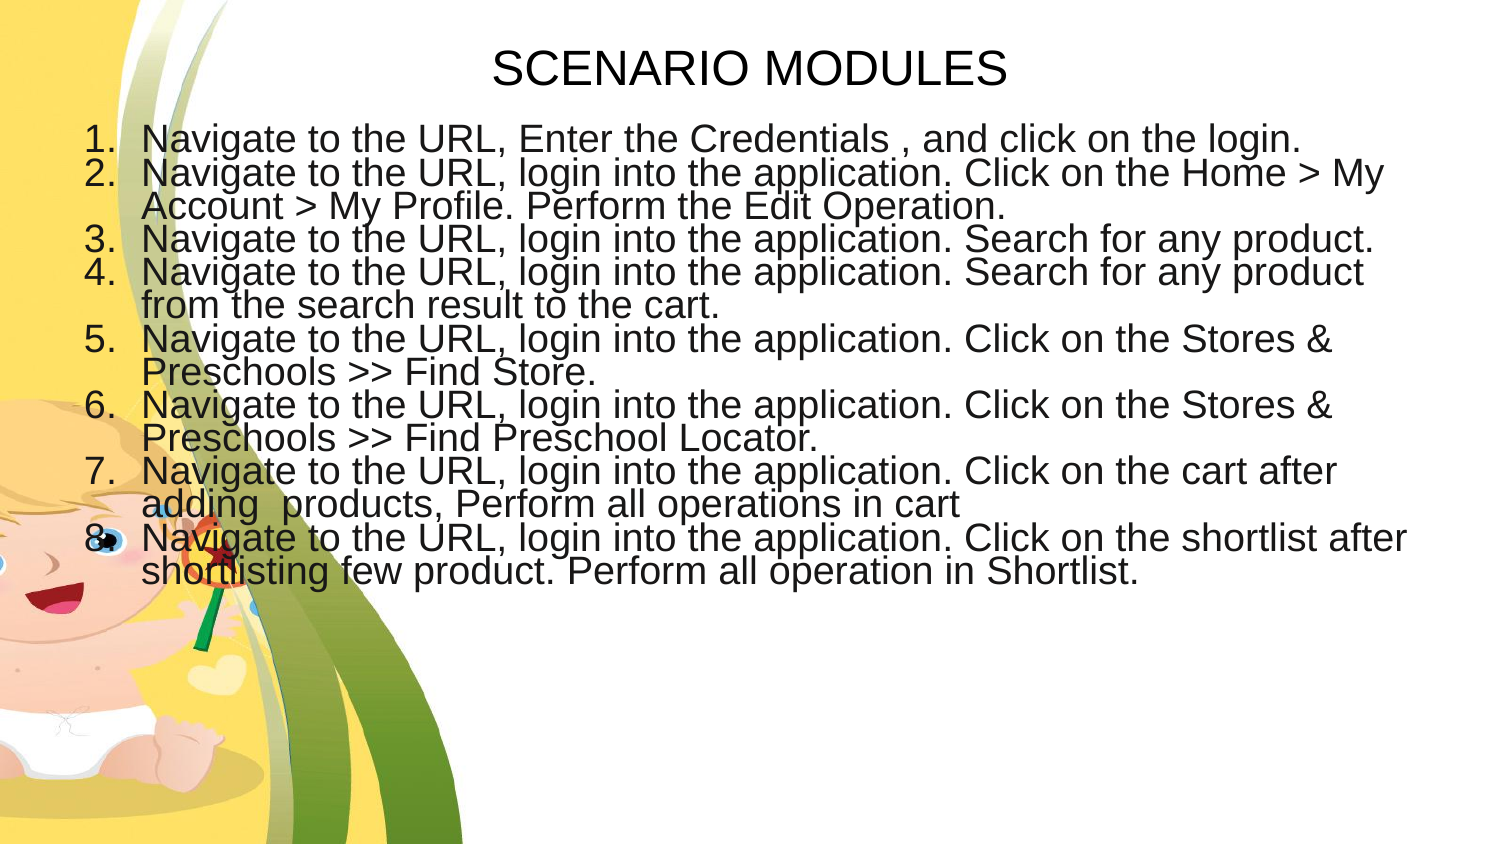

# SCENARIO MODULES
Navigate to the URL, Enter the Credentials , and click on the login.
Navigate to the URL, login into the application. Click on the Home > My Account > My Profile. Perform the Edit Operation.
Navigate to the URL, login into the application. Search for any product.
Navigate to the URL, login into the application. Search for any product from the search result to the cart.
Navigate to the URL, login into the application. Click on the Stores & Preschools >> Find Store.
Navigate to the URL, login into the application. Click on the Stores & Preschools >> Find Preschool Locator.
Navigate to the URL, login into the application. Click on the cart after adding  products, Perform all operations in cart
Navigate to the URL, login into the application. Click on the shortlist after shortlisting few product. Perform all operation in Shortlist.